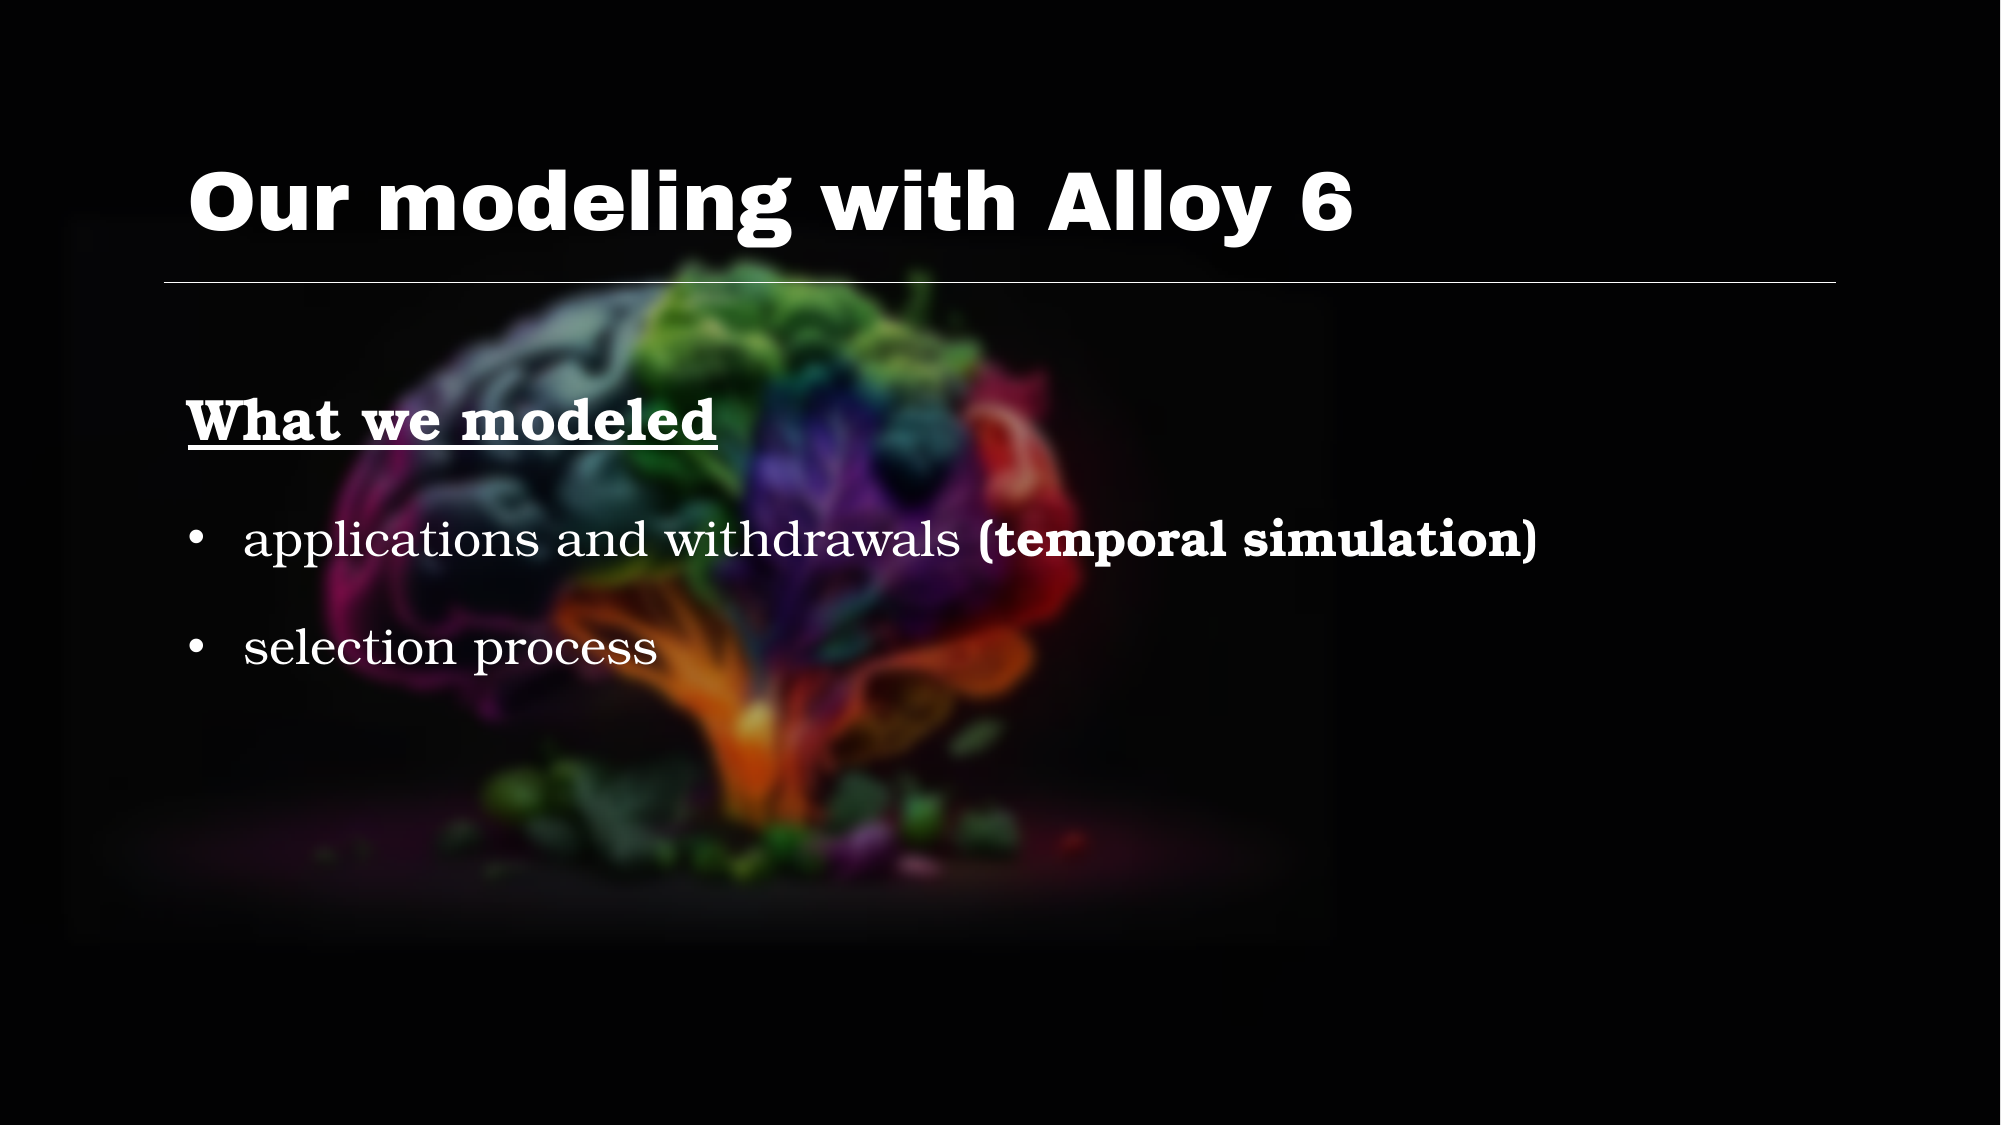

Our modeling with Alloy 6
What we modeled

applications and withdrawals (temporal simulation)

selection process